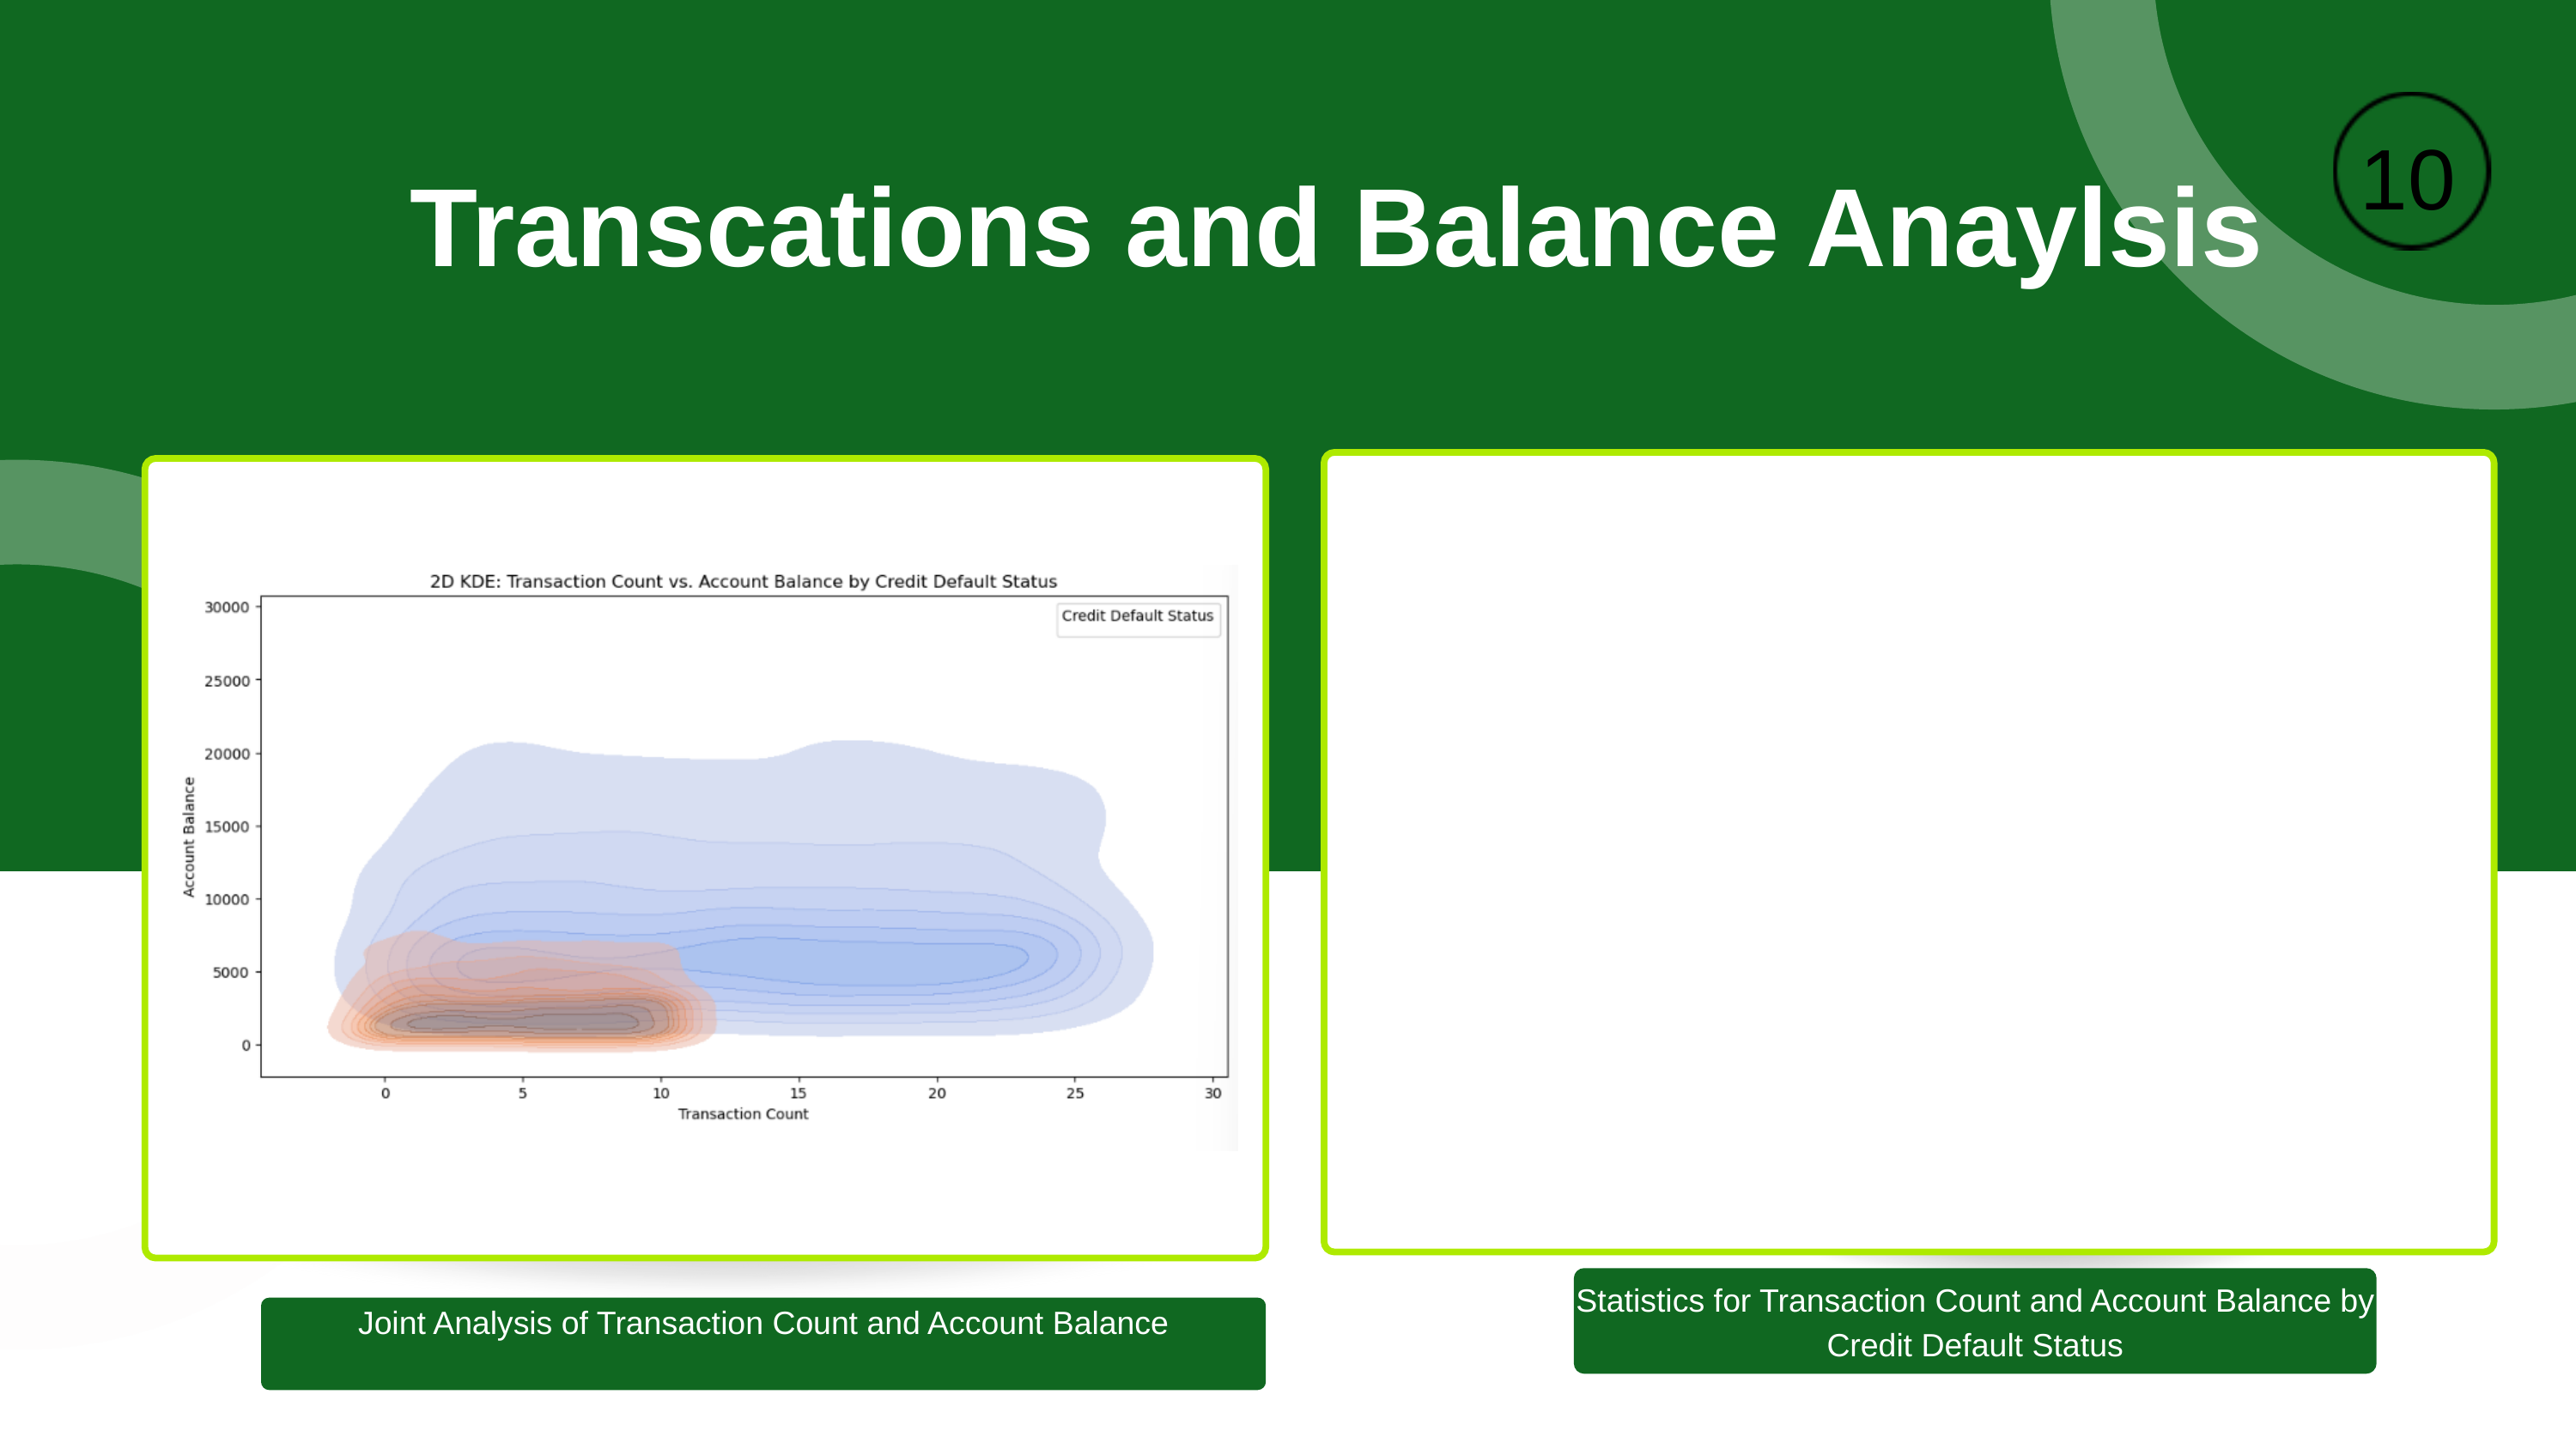

10
Transcations and Balance Anaylsis

Statistics for Transaction Count and Account Balance by Credit Default Status

Joint Analysis of Transaction Count and Account Balance